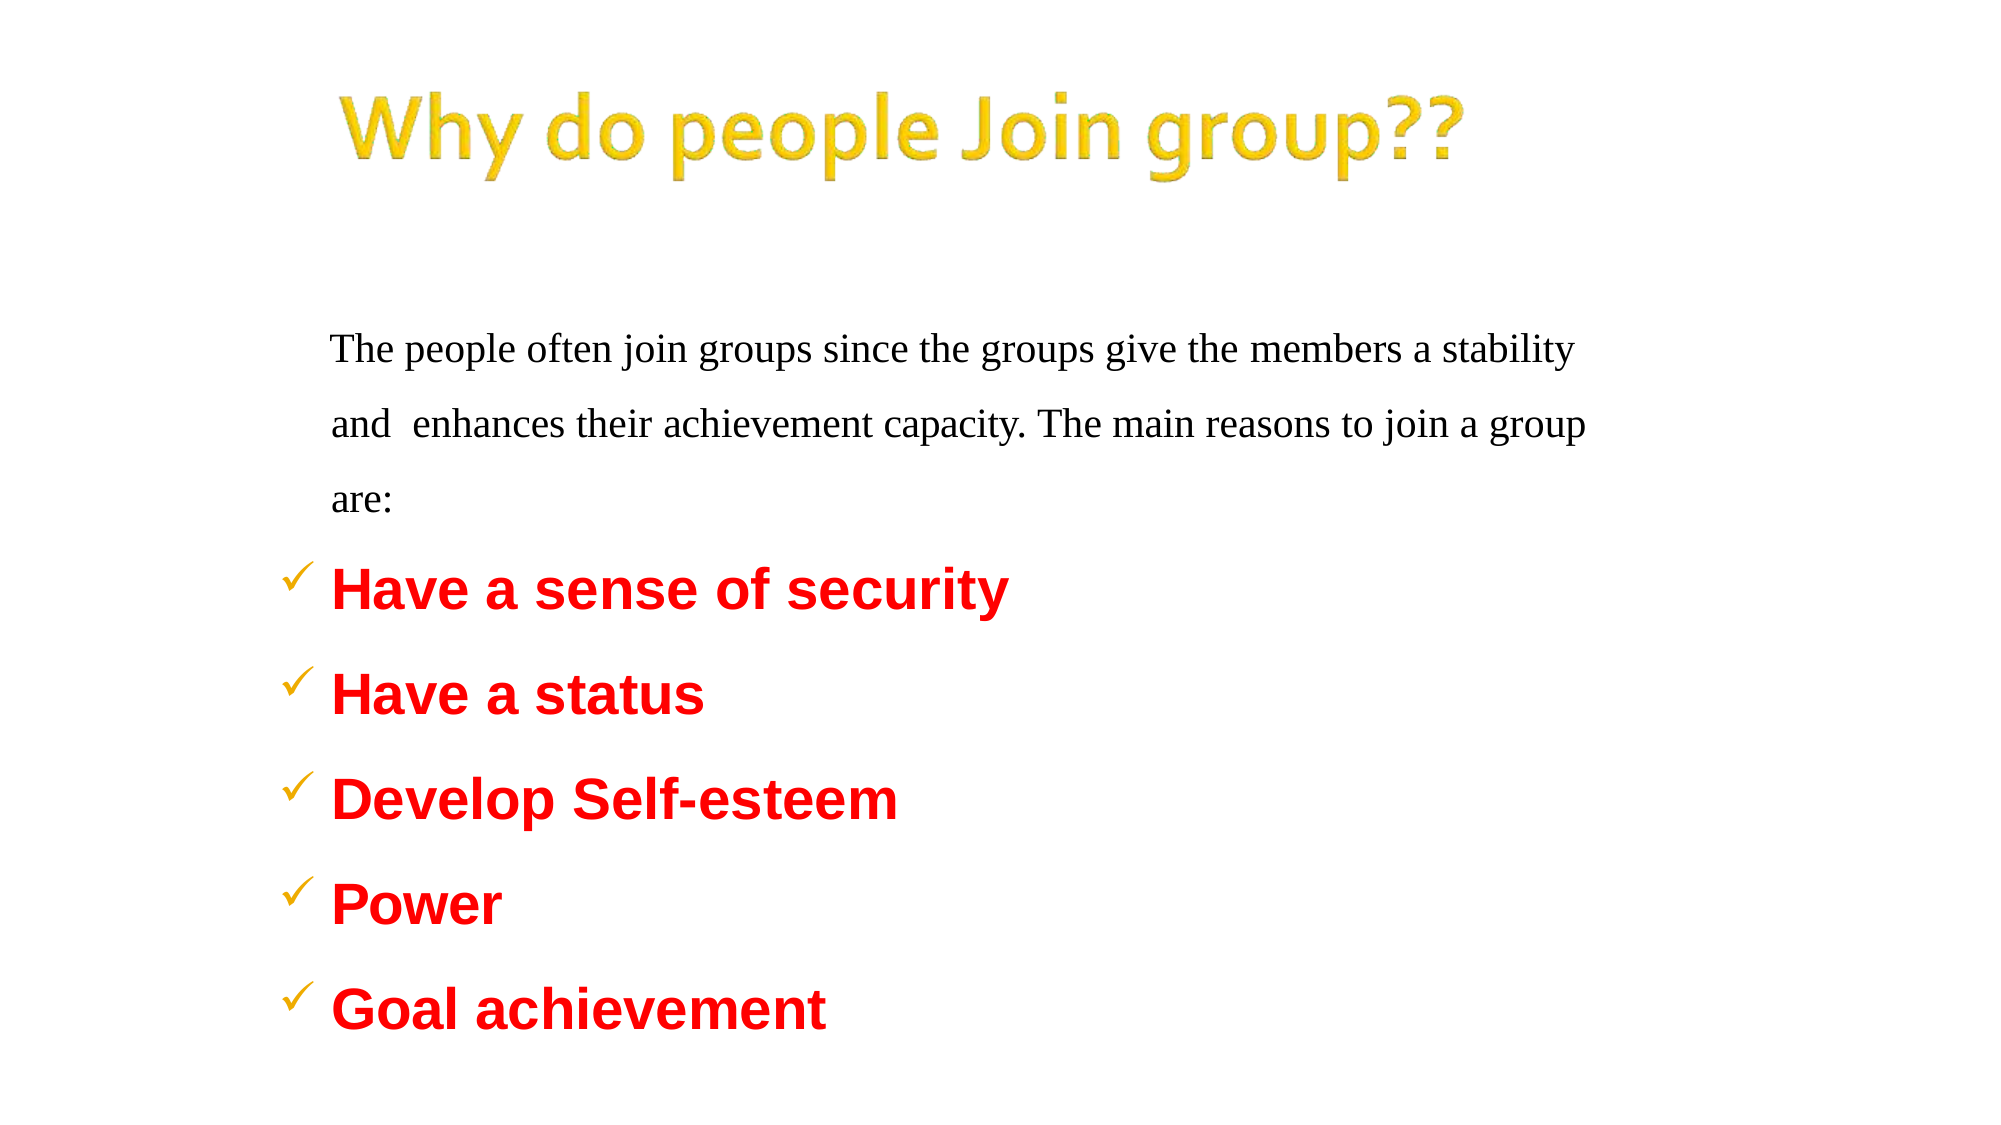

The people often join groups since the groups give the members a stability and  enhances their achievement capacity. The main reasons to join a group are:
Have a sense of security
Have a status
Develop Self-esteem
Power
Goal achievement